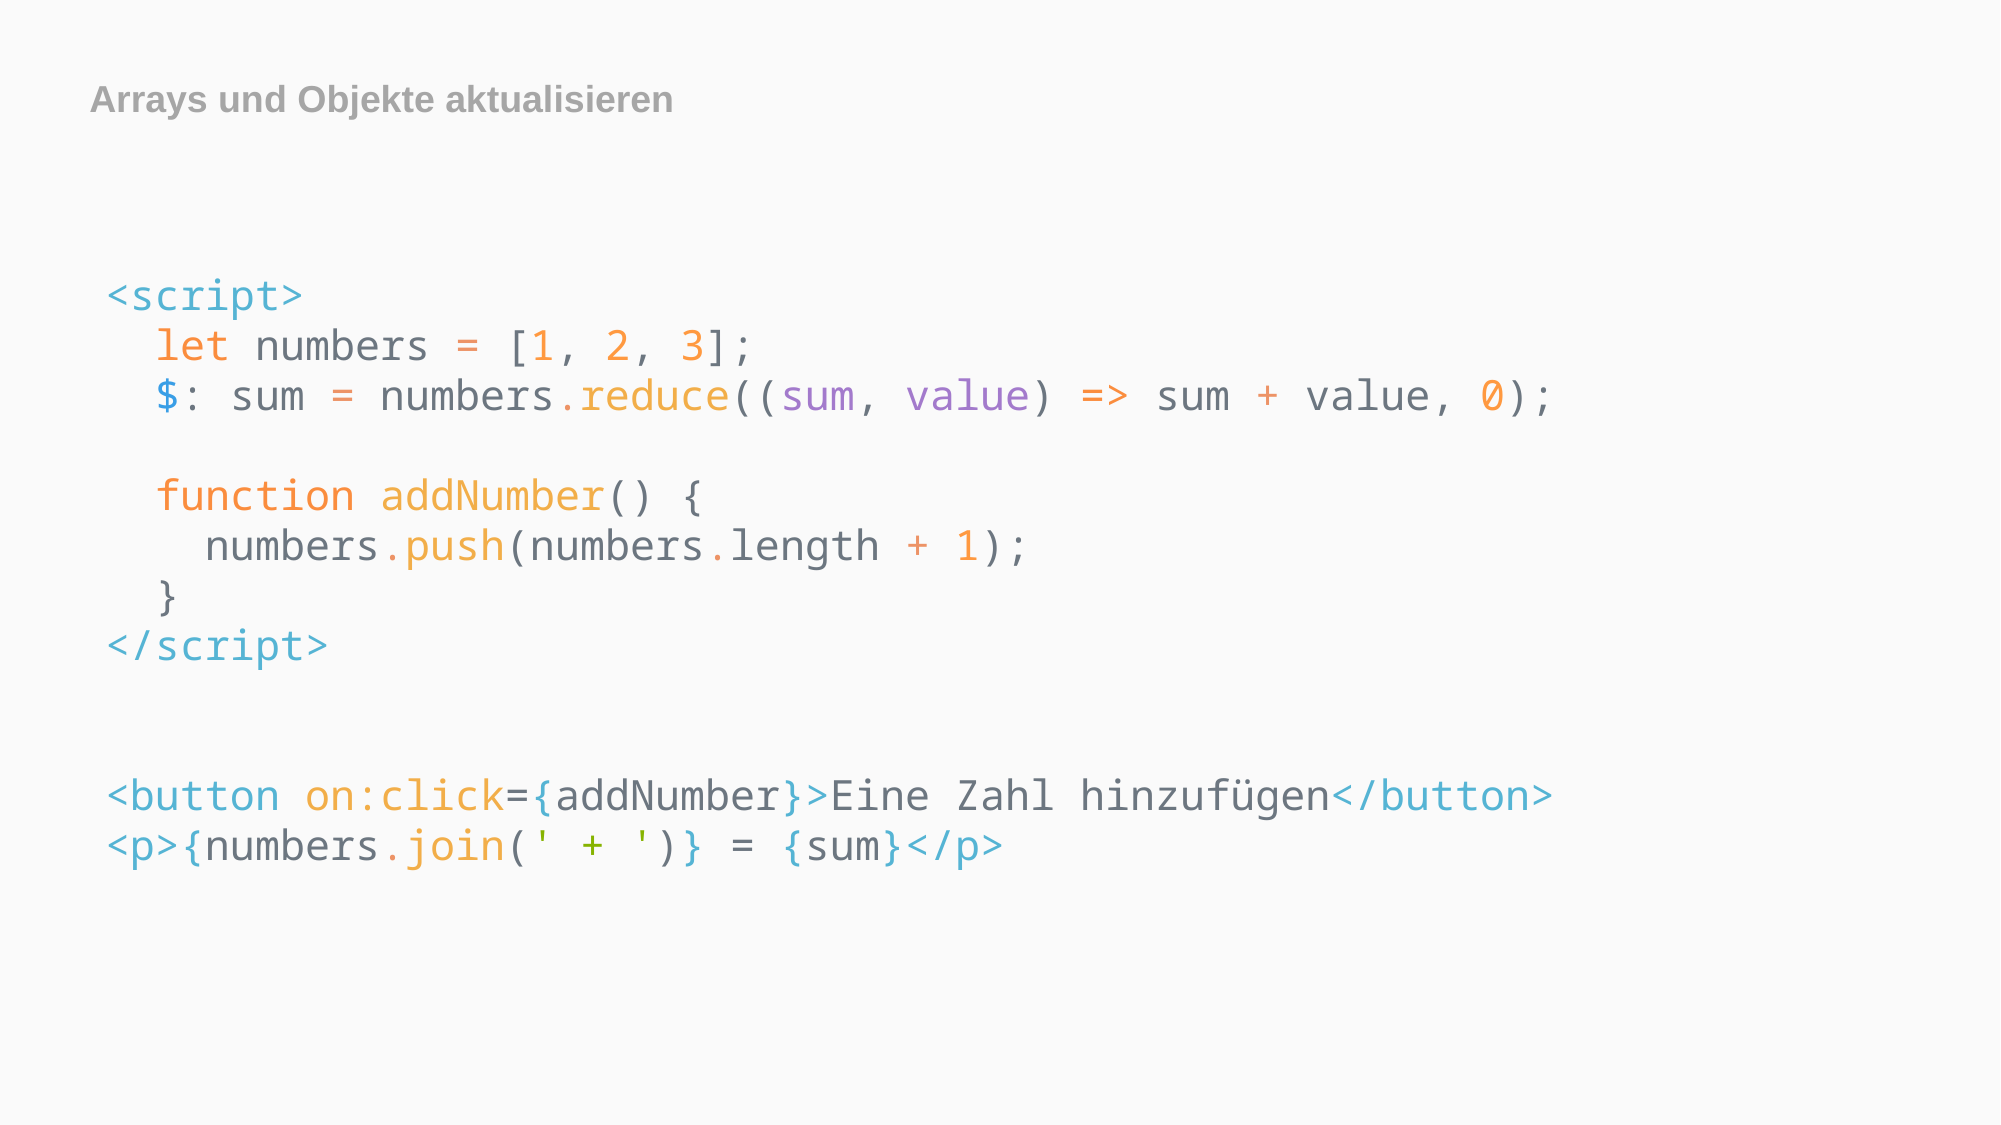

Arrays und Objekte aktualisieren
<script>
  let numbers = [1, 2, 3];
  $: sum = numbers.reduce((sum, value) => sum + value, 0);

  function addNumber() {
    numbers.push(numbers.length + 1);
  }
</script>

<button on:click={addNumber}>Eine Zahl hinzufügen</button>
<p>{numbers.join(' + ')} = {sum}</p>